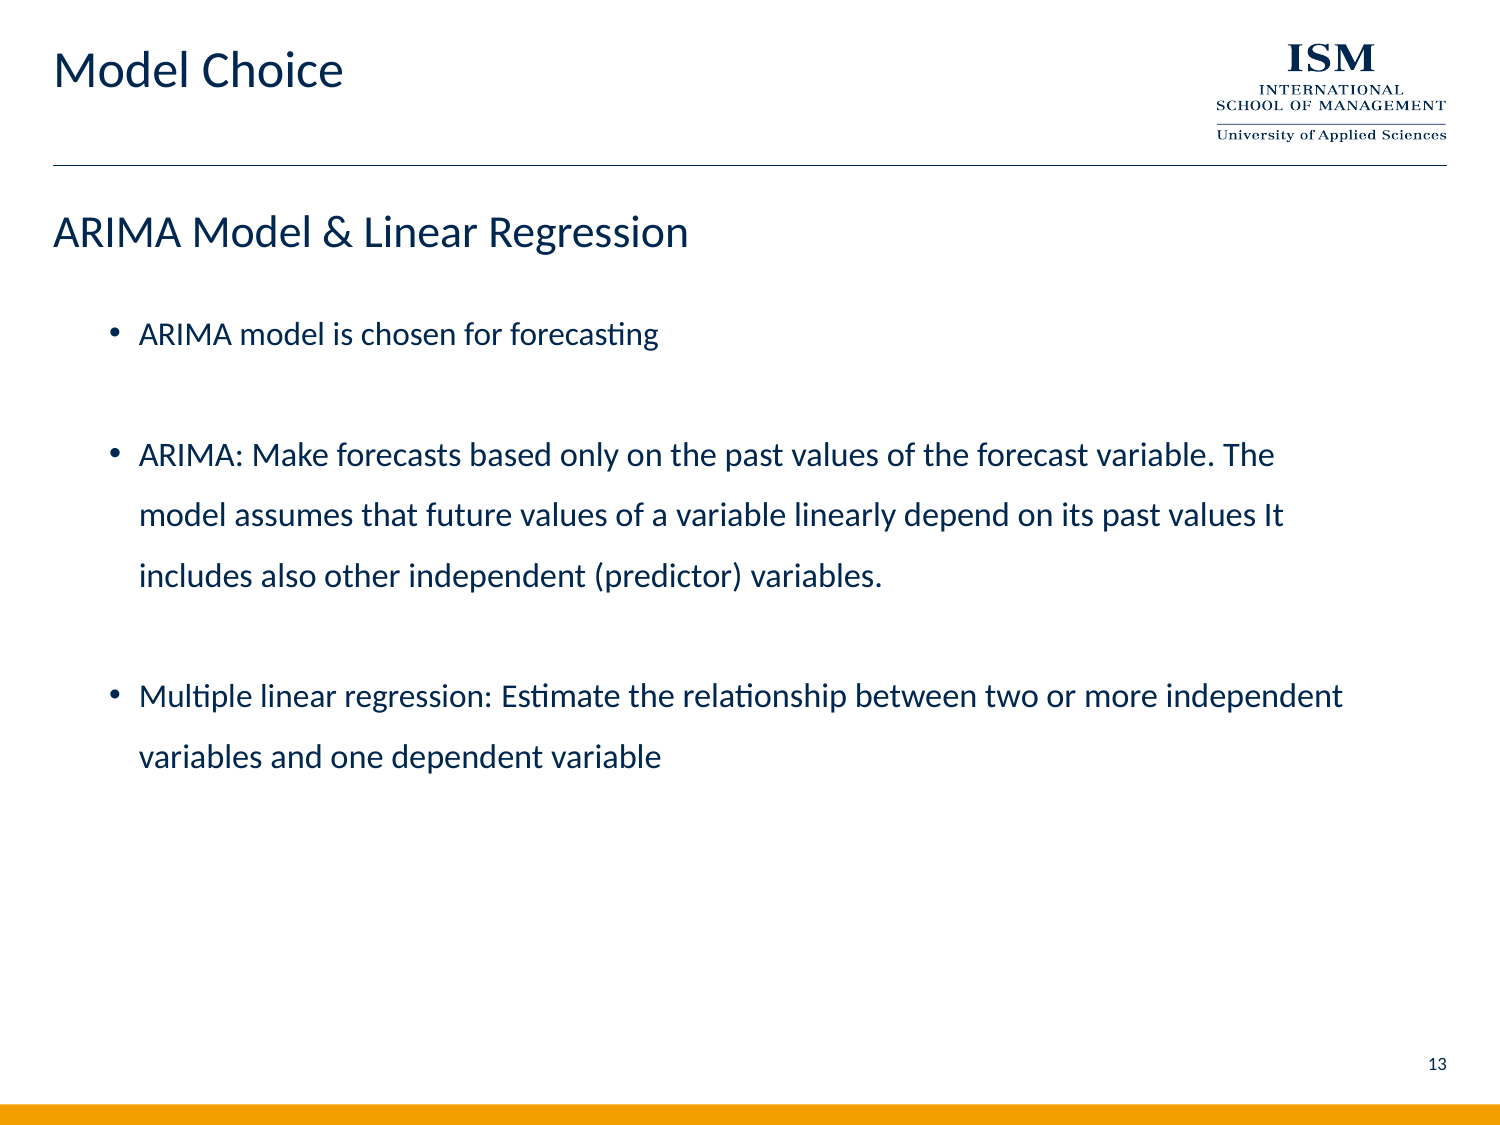

# Model Choice
ARIMA Model & Linear Regression
ARIMA model is chosen for forecasting

ARIMA: Make forecasts based only on the past values of the forecast variable. The model assumes that future values of a variable linearly depend on its past values It includes also other independent (predictor) variables.

Multiple linear regression: Estimate the relationship between two or more independent variables and one dependent variable

13